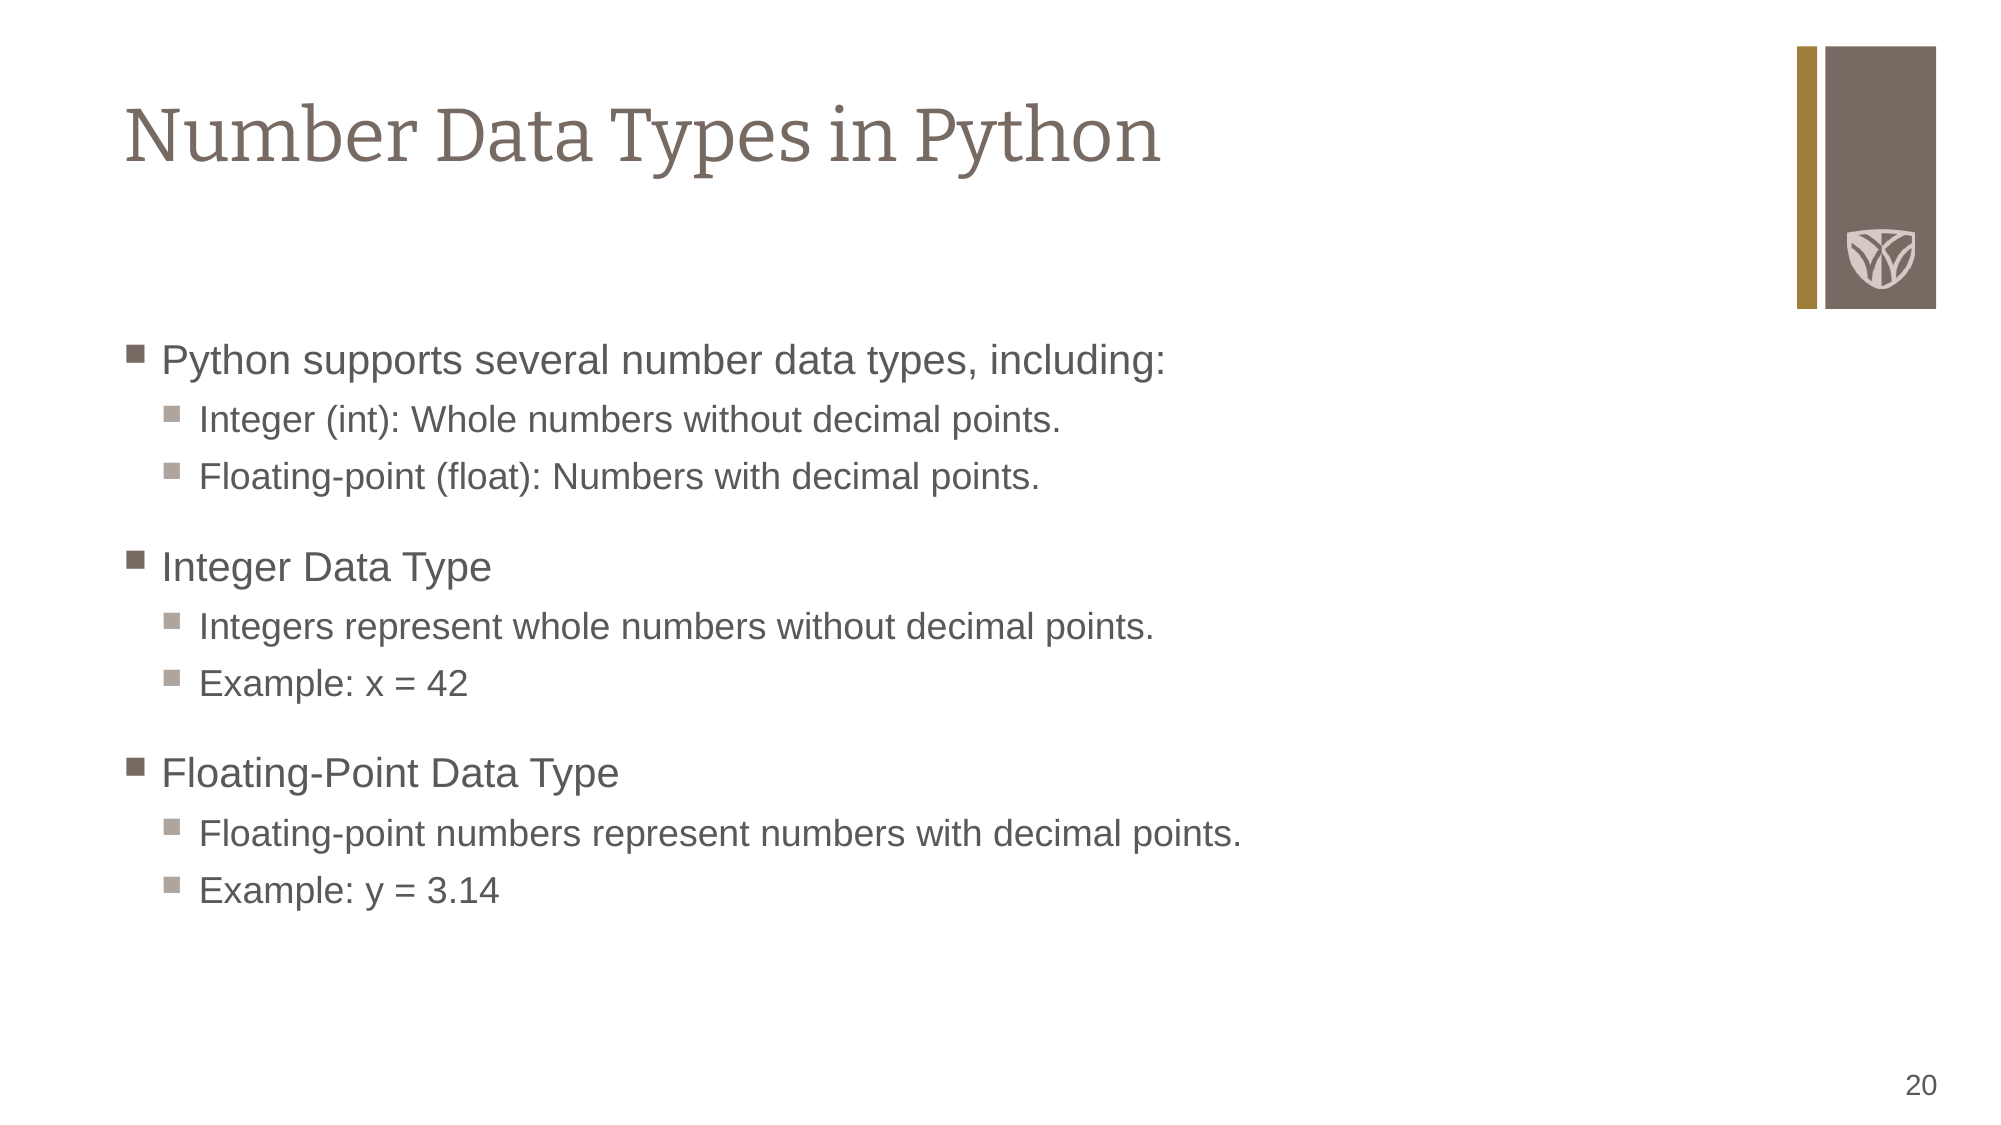

# Number Data Types in Python
Python supports several number data types, including:
Integer (int): Whole numbers without decimal points.
Floating-point (float): Numbers with decimal points.
Integer Data Type
Integers represent whole numbers without decimal points.
Example: x = 42
Floating-Point Data Type
Floating-point numbers represent numbers with decimal points.
Example: y = 3.14
20